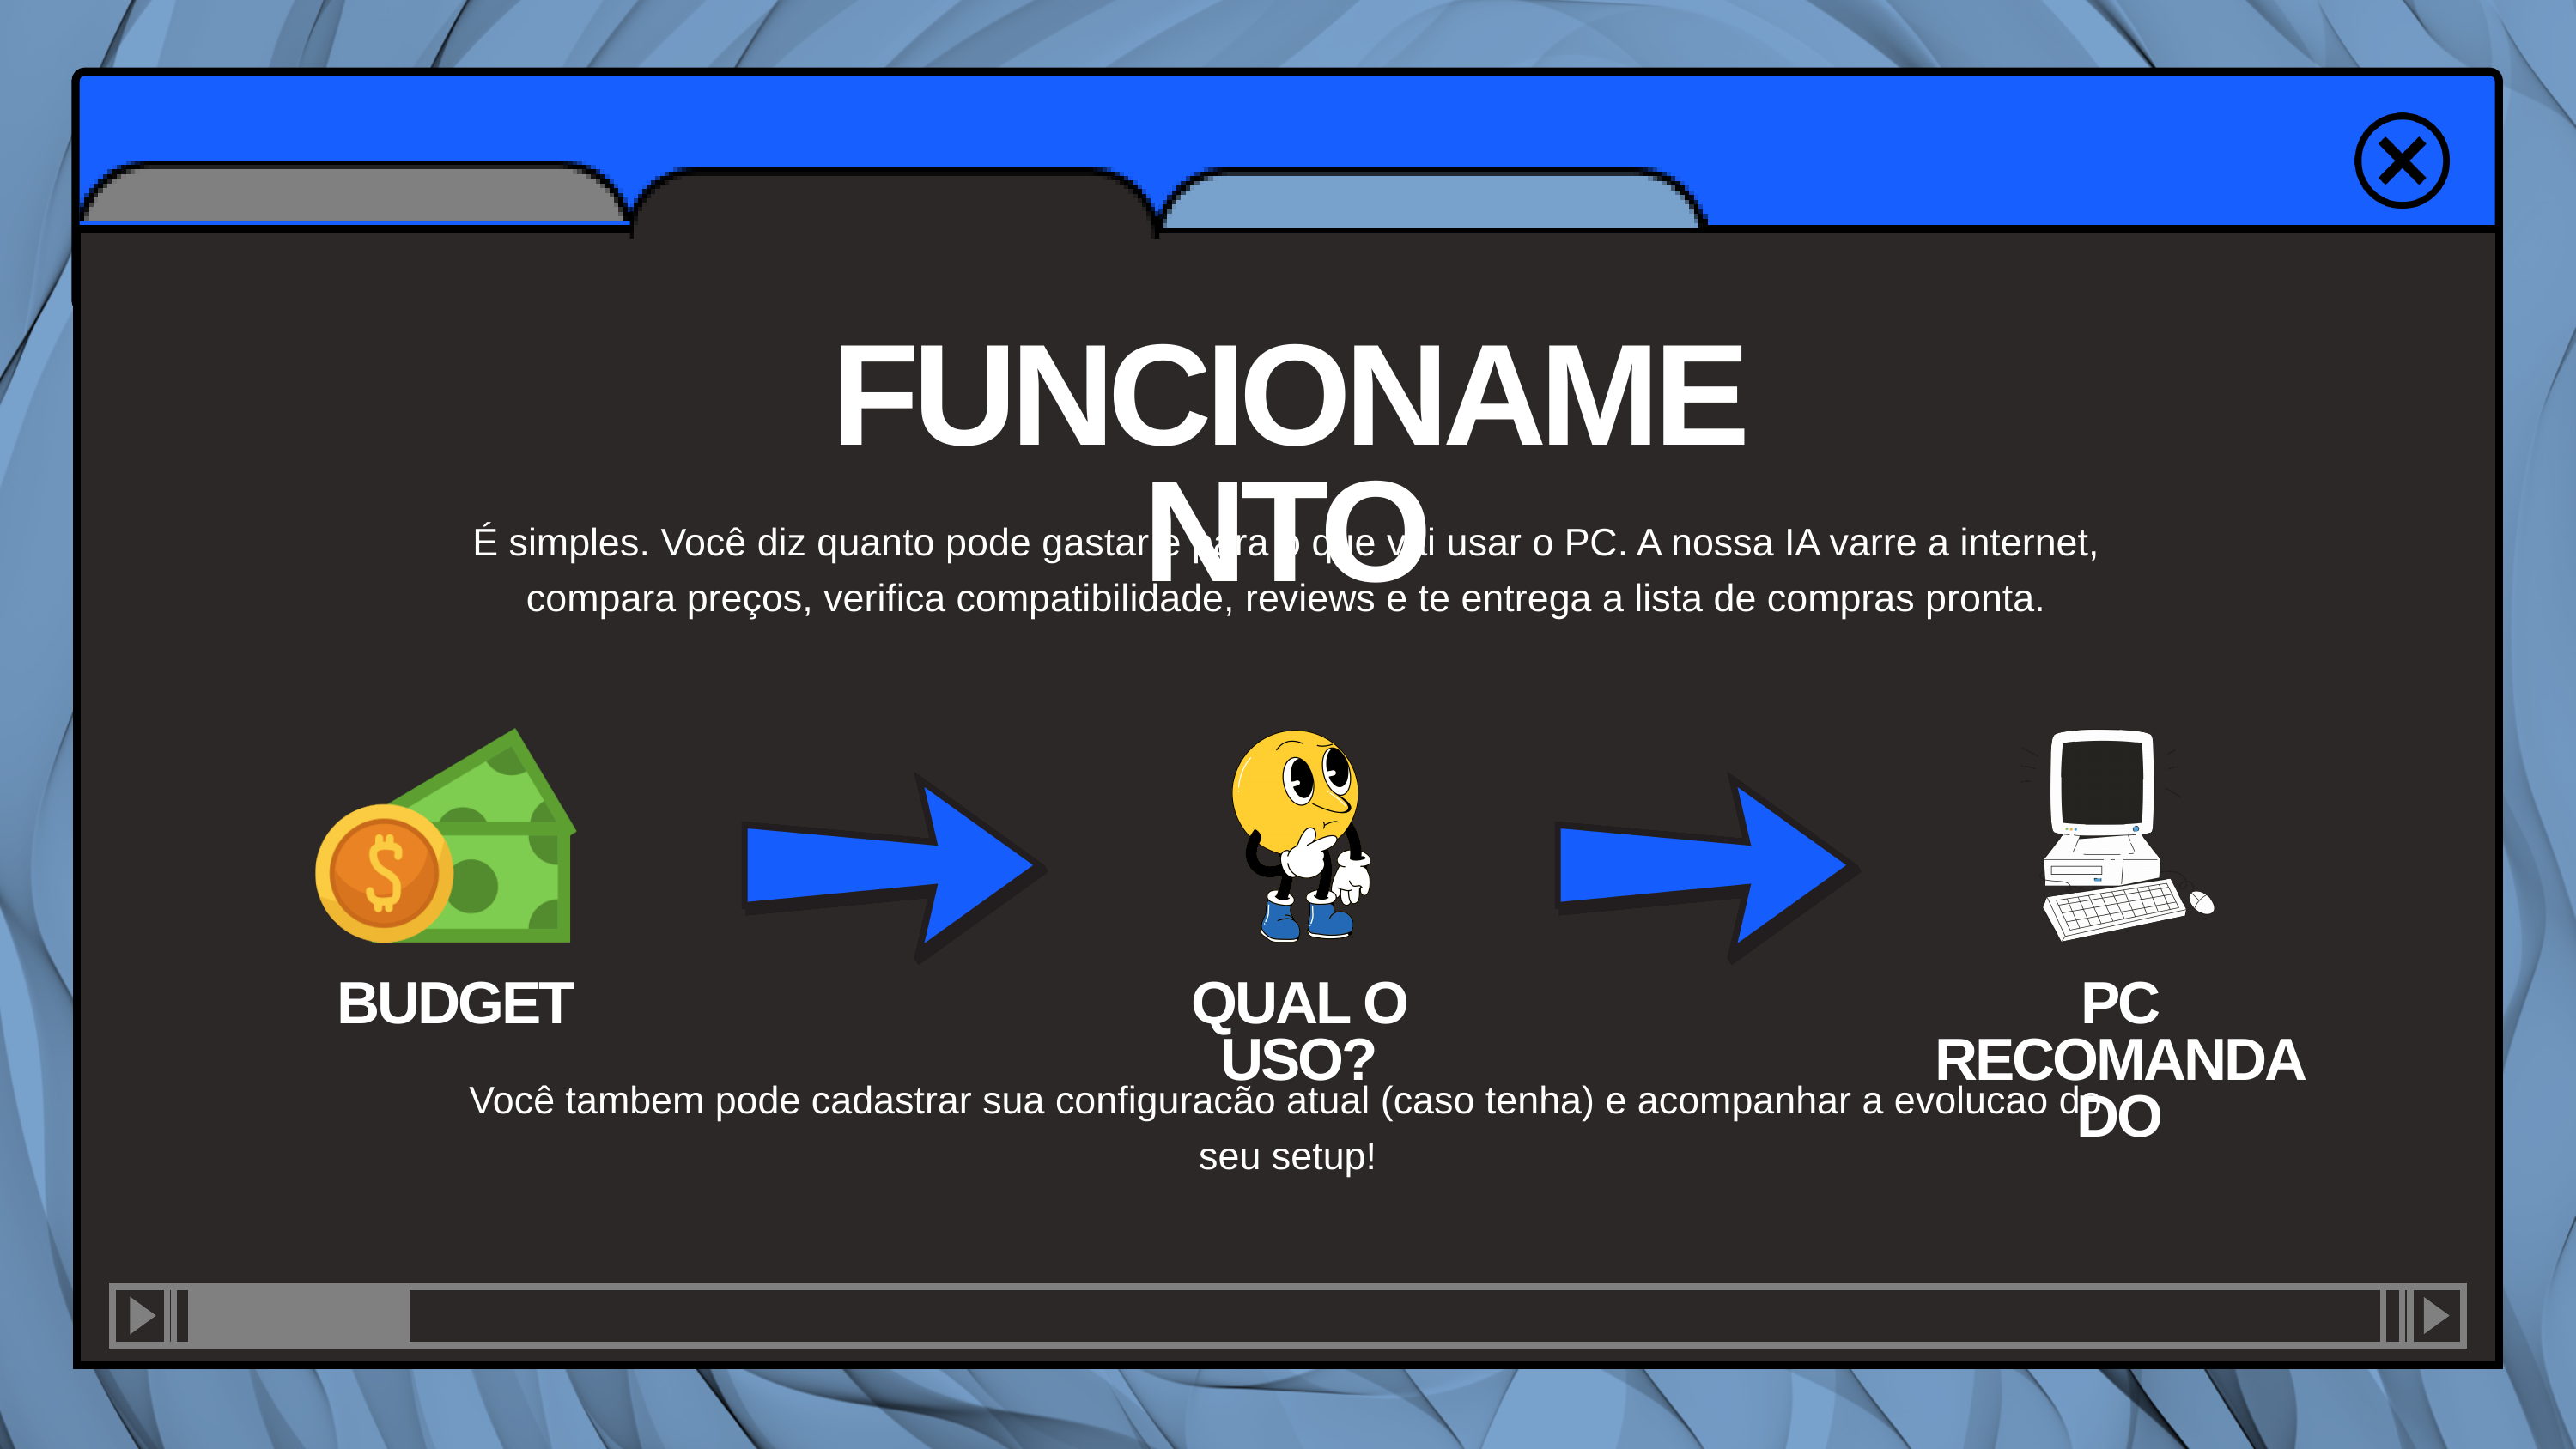

FUNCIONAMENTO
É simples. Você diz quanto pode gastar e para o que vai usar o PC. A nossa IA varre a internet, compara preços, verifica compatibilidade, reviews e te entrega a lista de compras pronta.

Você tambem pode cadastrar sua configuracão atual (caso tenha) e acompanhar a evolucao do seu setup!

BUDGET
QUAL O USO?
PC RECOMANDADO